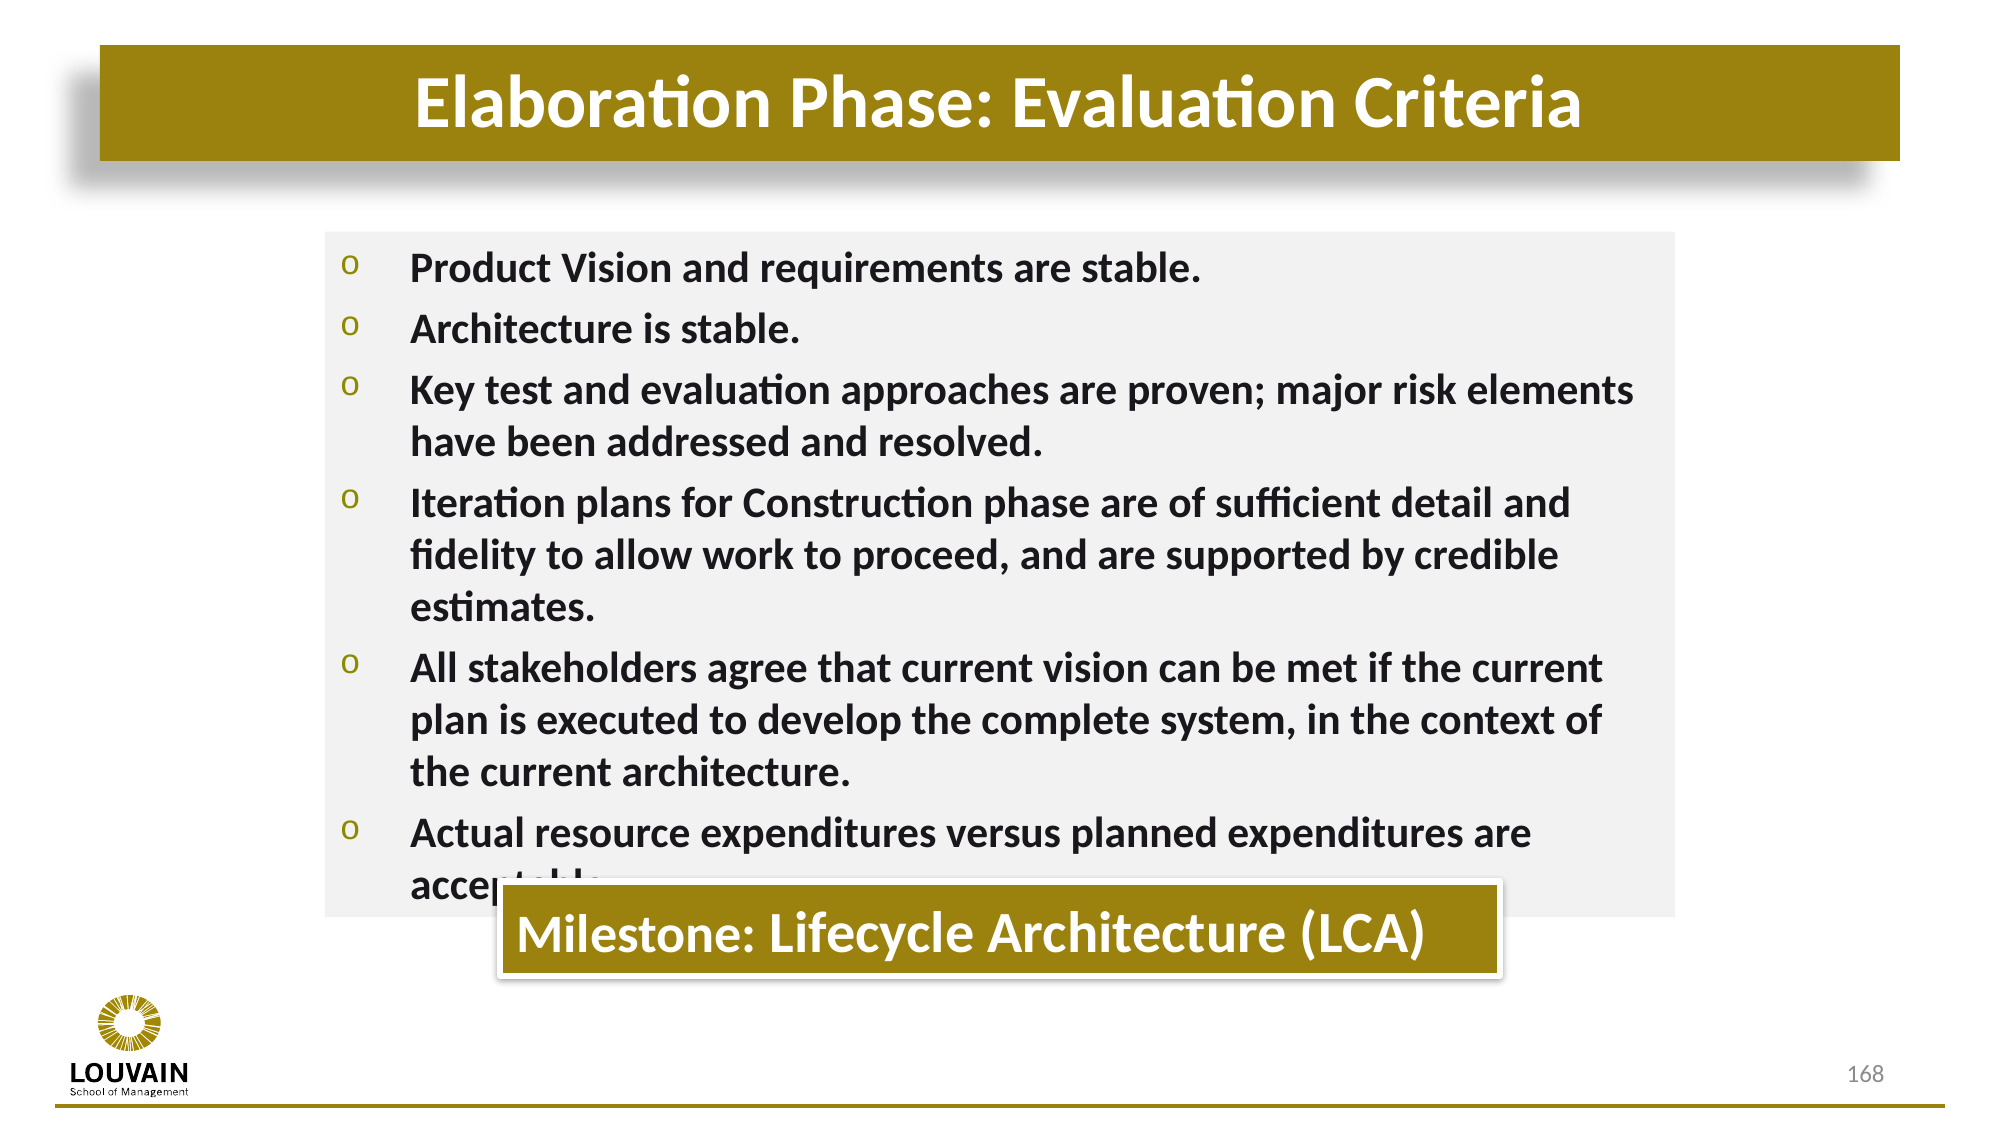

# Elaboration Phase: Evaluation Criteria
Product Vision and requirements are stable.
Architecture is stable.
Key test and evaluation approaches are proven; major risk elements have been addressed and resolved.
Iteration plans for Construction phase are of sufficient detail and fidelity to allow work to proceed, and are supported by credible estimates.
All stakeholders agree that current vision can be met if the current plan is executed to develop the complete system, in the context of the current architecture.
Actual resource expenditures versus planned expenditures are acceptable

Milestone: Lifecycle Architecture (LCA)
168